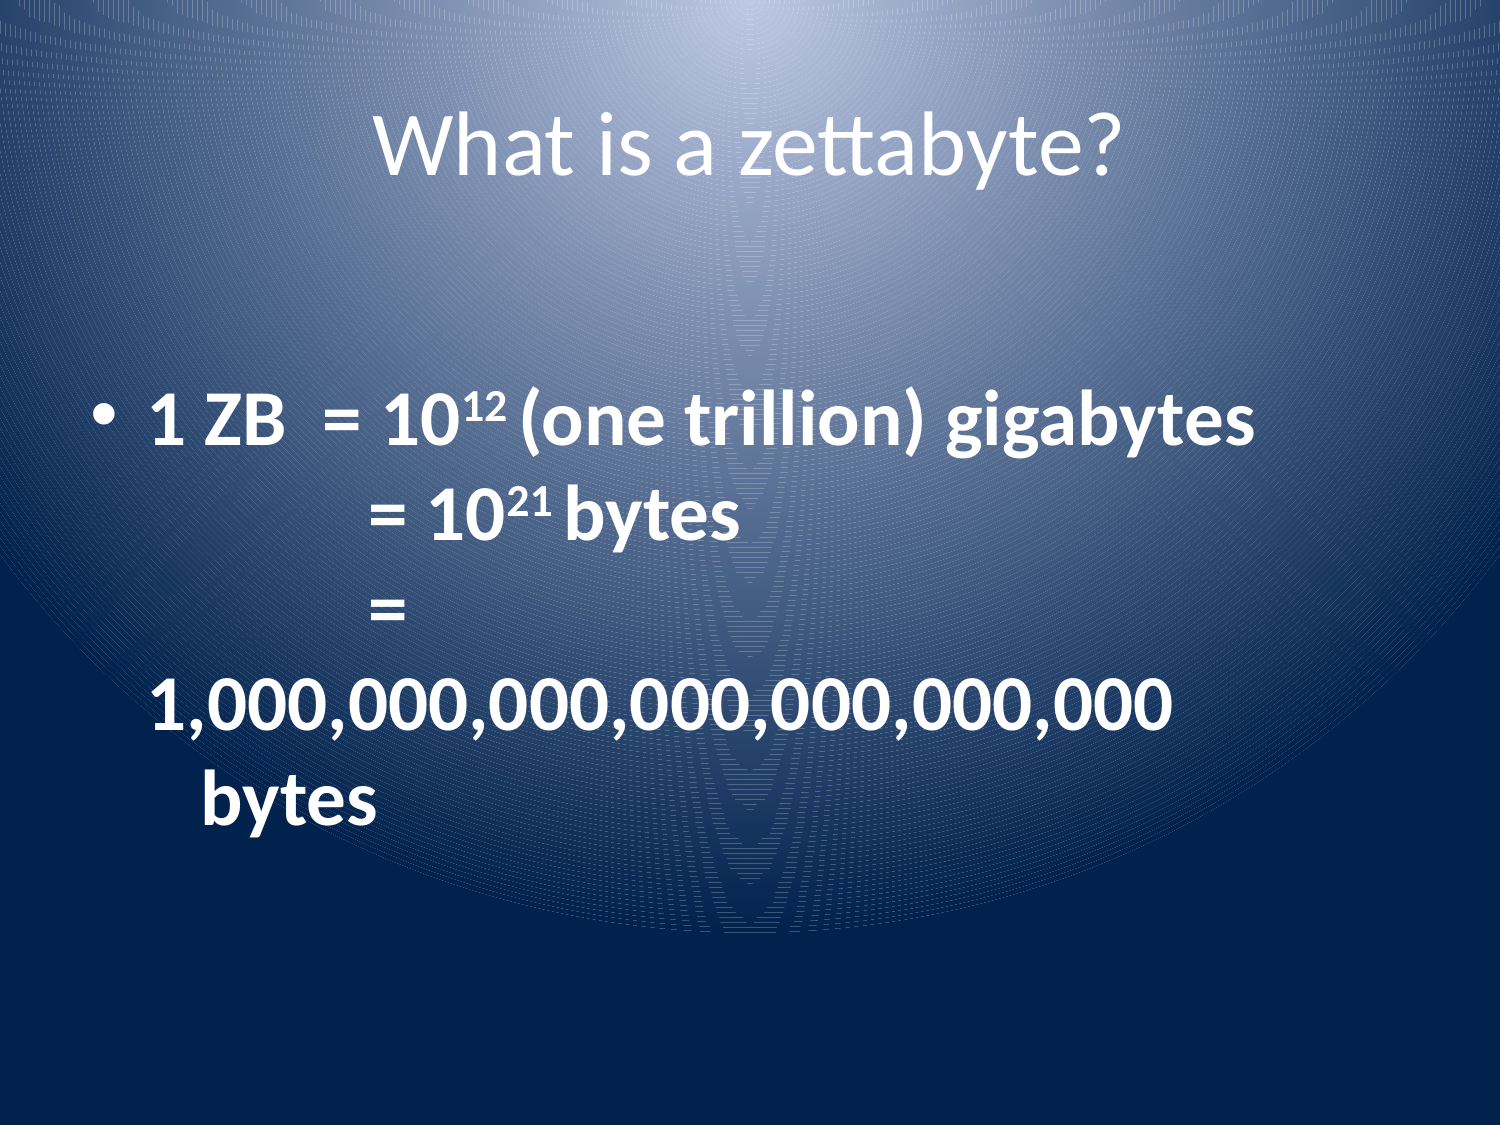

# What is a zettabyte?

1 ZB  = 1012 (one trillion) gigabytes      	    = 1021 bytes 
	    = 1,000,000,000,000,000,000,000       	       bytes